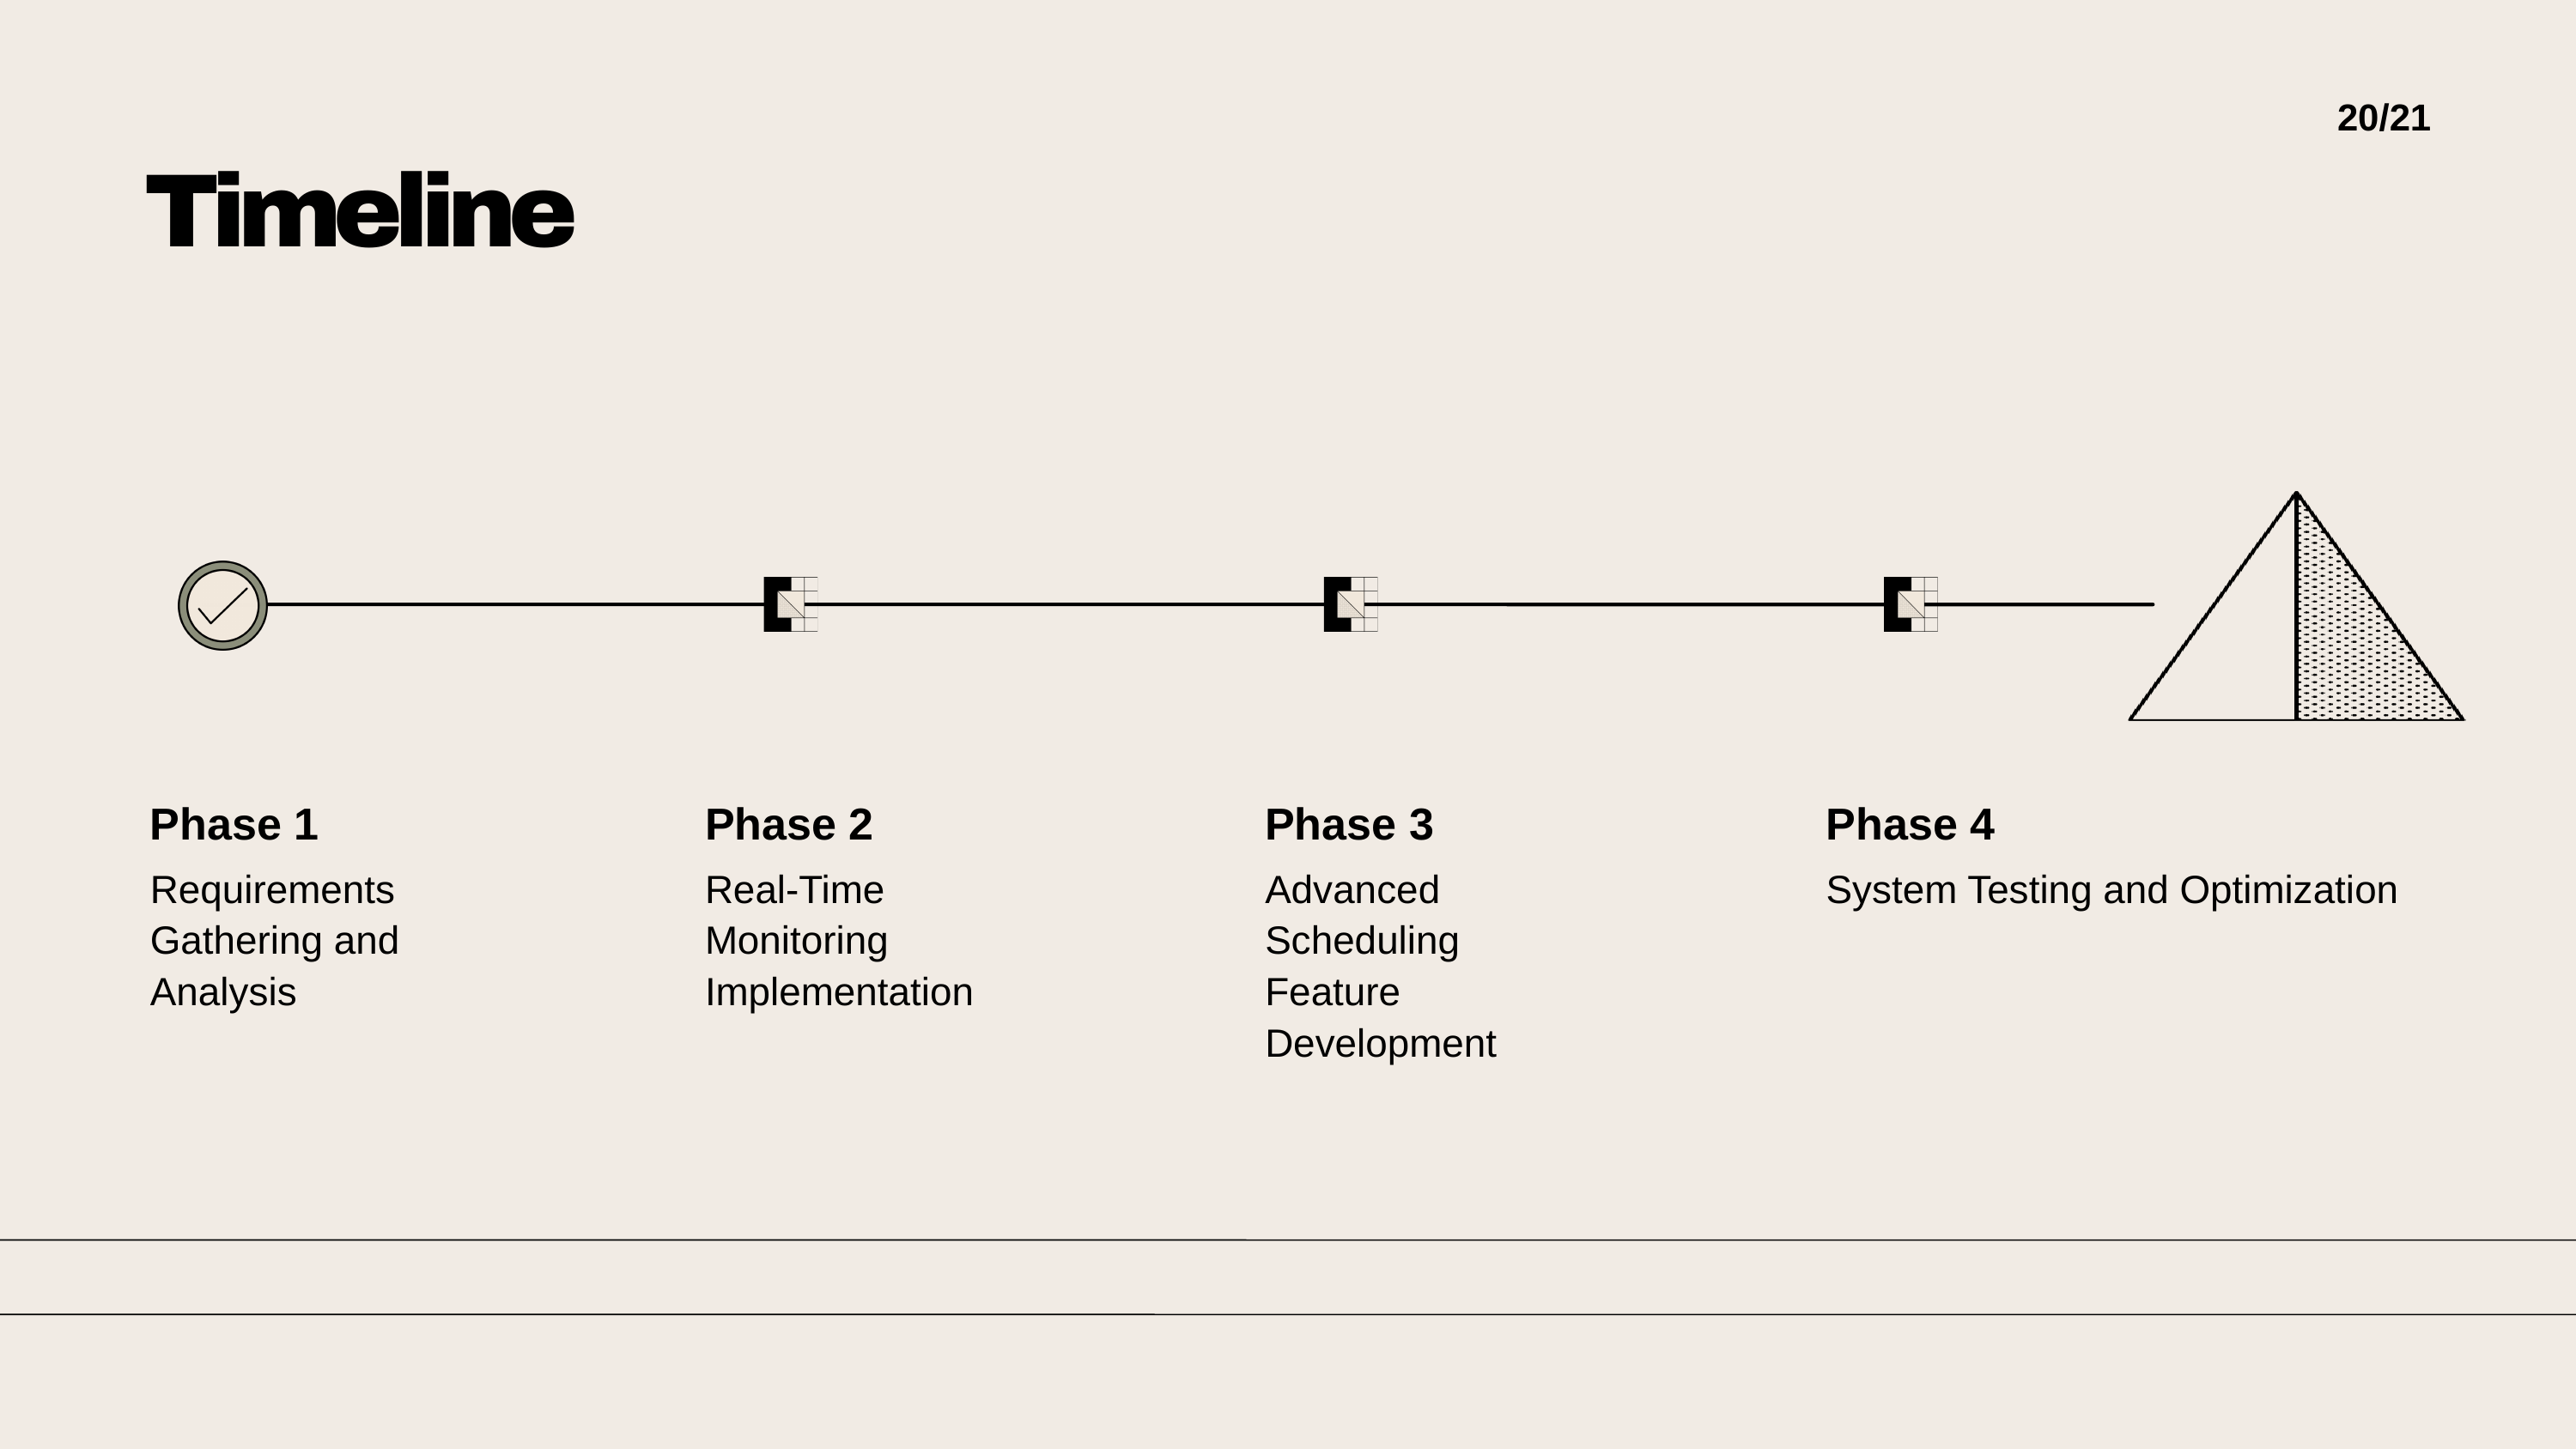

20/21

Timeline

Phase 1
Requirements Gathering and Analysis
Phase 2
Real-Time Monitoring Implementation
Phase 3
Advanced Scheduling Feature Development
Phase 4
System Testing and Optimization